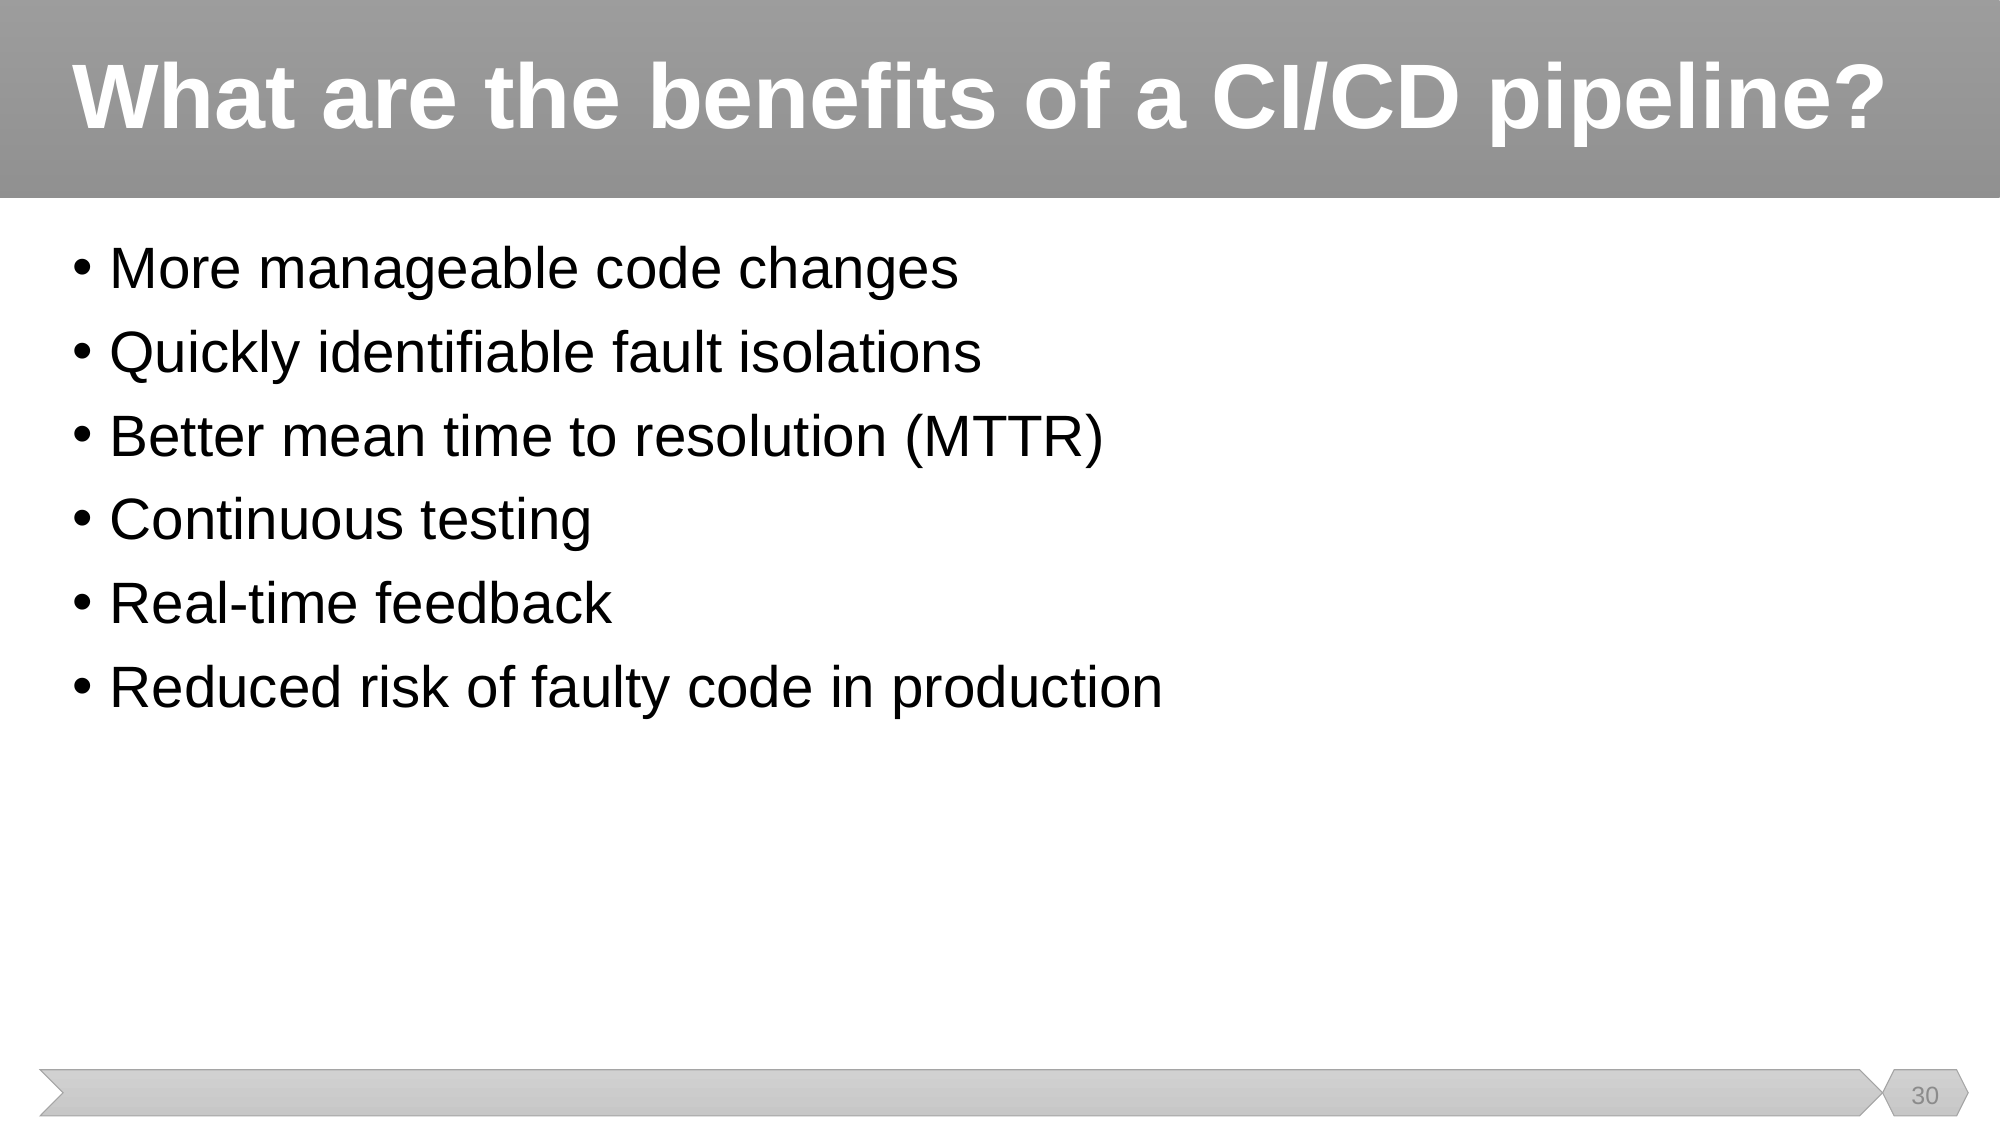

# What are the benefits of a CI/CD pipeline?
More manageable code changes
Quickly identifiable fault isolations
Better mean time to resolution (MTTR)
Continuous testing
Real-time feedback
Reduced risk of faulty code in production
30